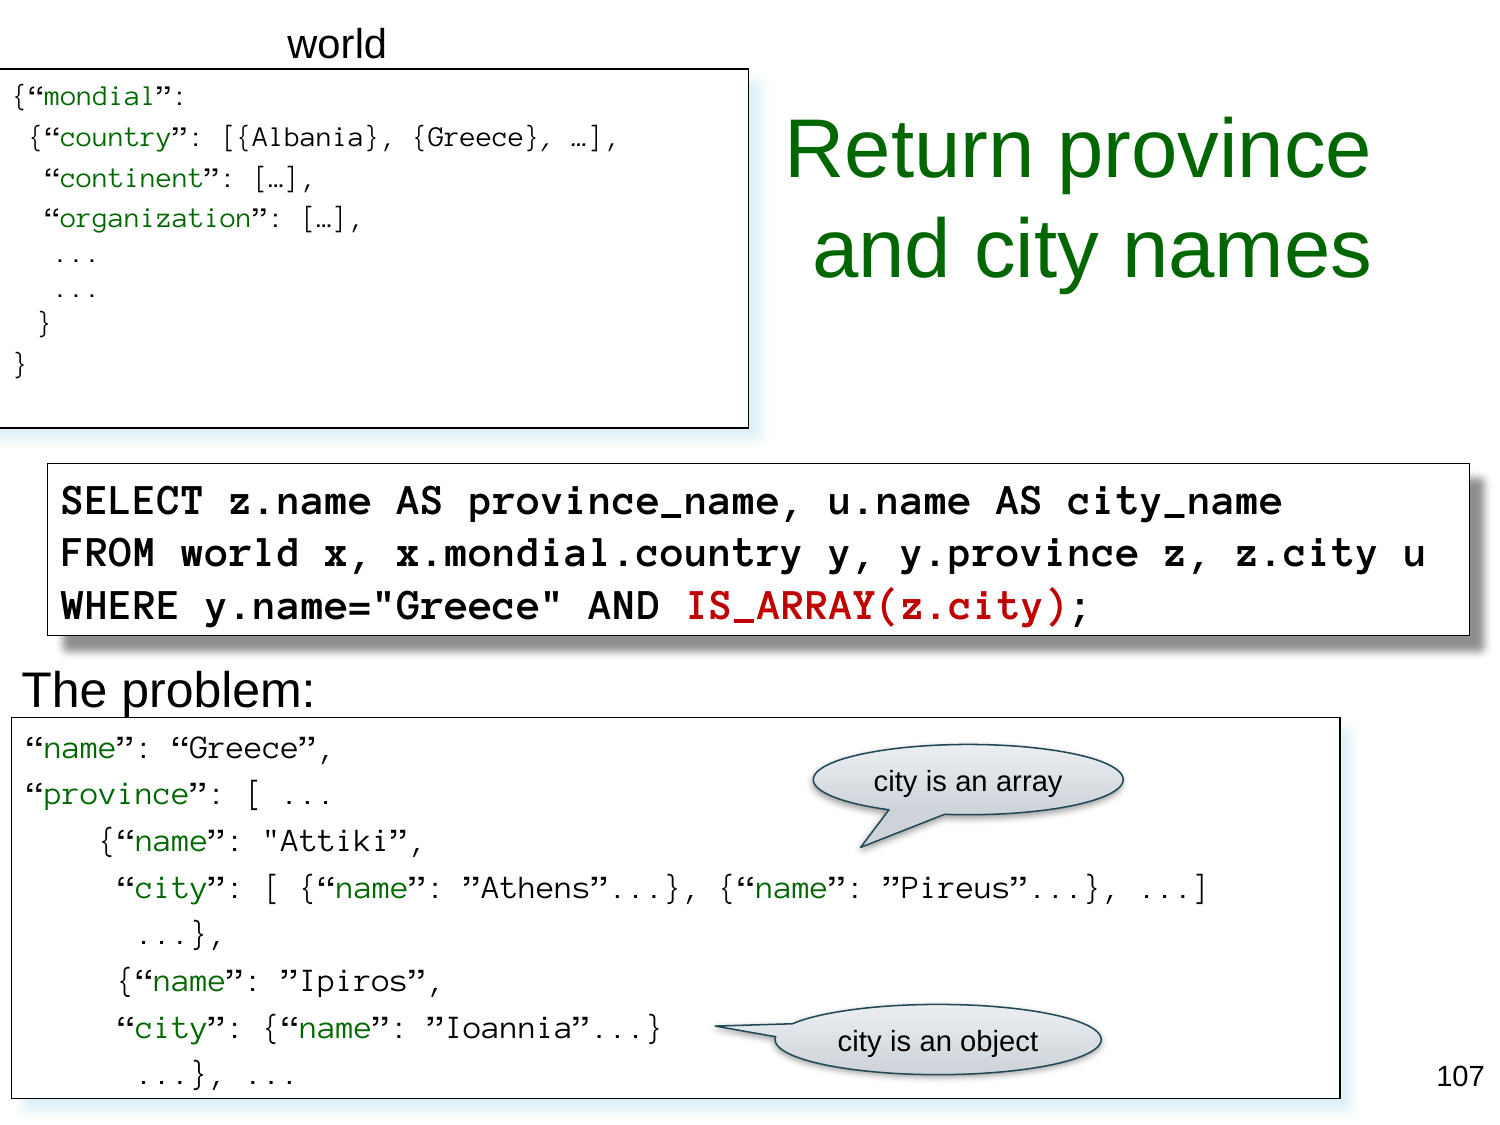

world
{{ {“mondial”:
    {“country”: [{Albania}, {Greece}, …],
     “continent”: […],
     “organization”: […],
  ...
  ...
 }
   }
}}
# Return province and city names
SELECT z.name AS province_name, u.name AS city_name
FROM world x, x.mondial.country y, y.province z, z.city u
WHERE y.name="Greece" AND IS_ARRAY(z.city);
The problem:
“name”: “Greece”,
“province”: [ ...
    {“name”: "Attiki”,
     “city”: [ {“name”: ”Athens”...}, {“name”: ”Pireus”...}, ...]
      ...},
     {“name”: ”Ipiros”,
     “city”: {“name”: ”Ioannia”...}
      ...}, ...
city is an array
city is an object
107